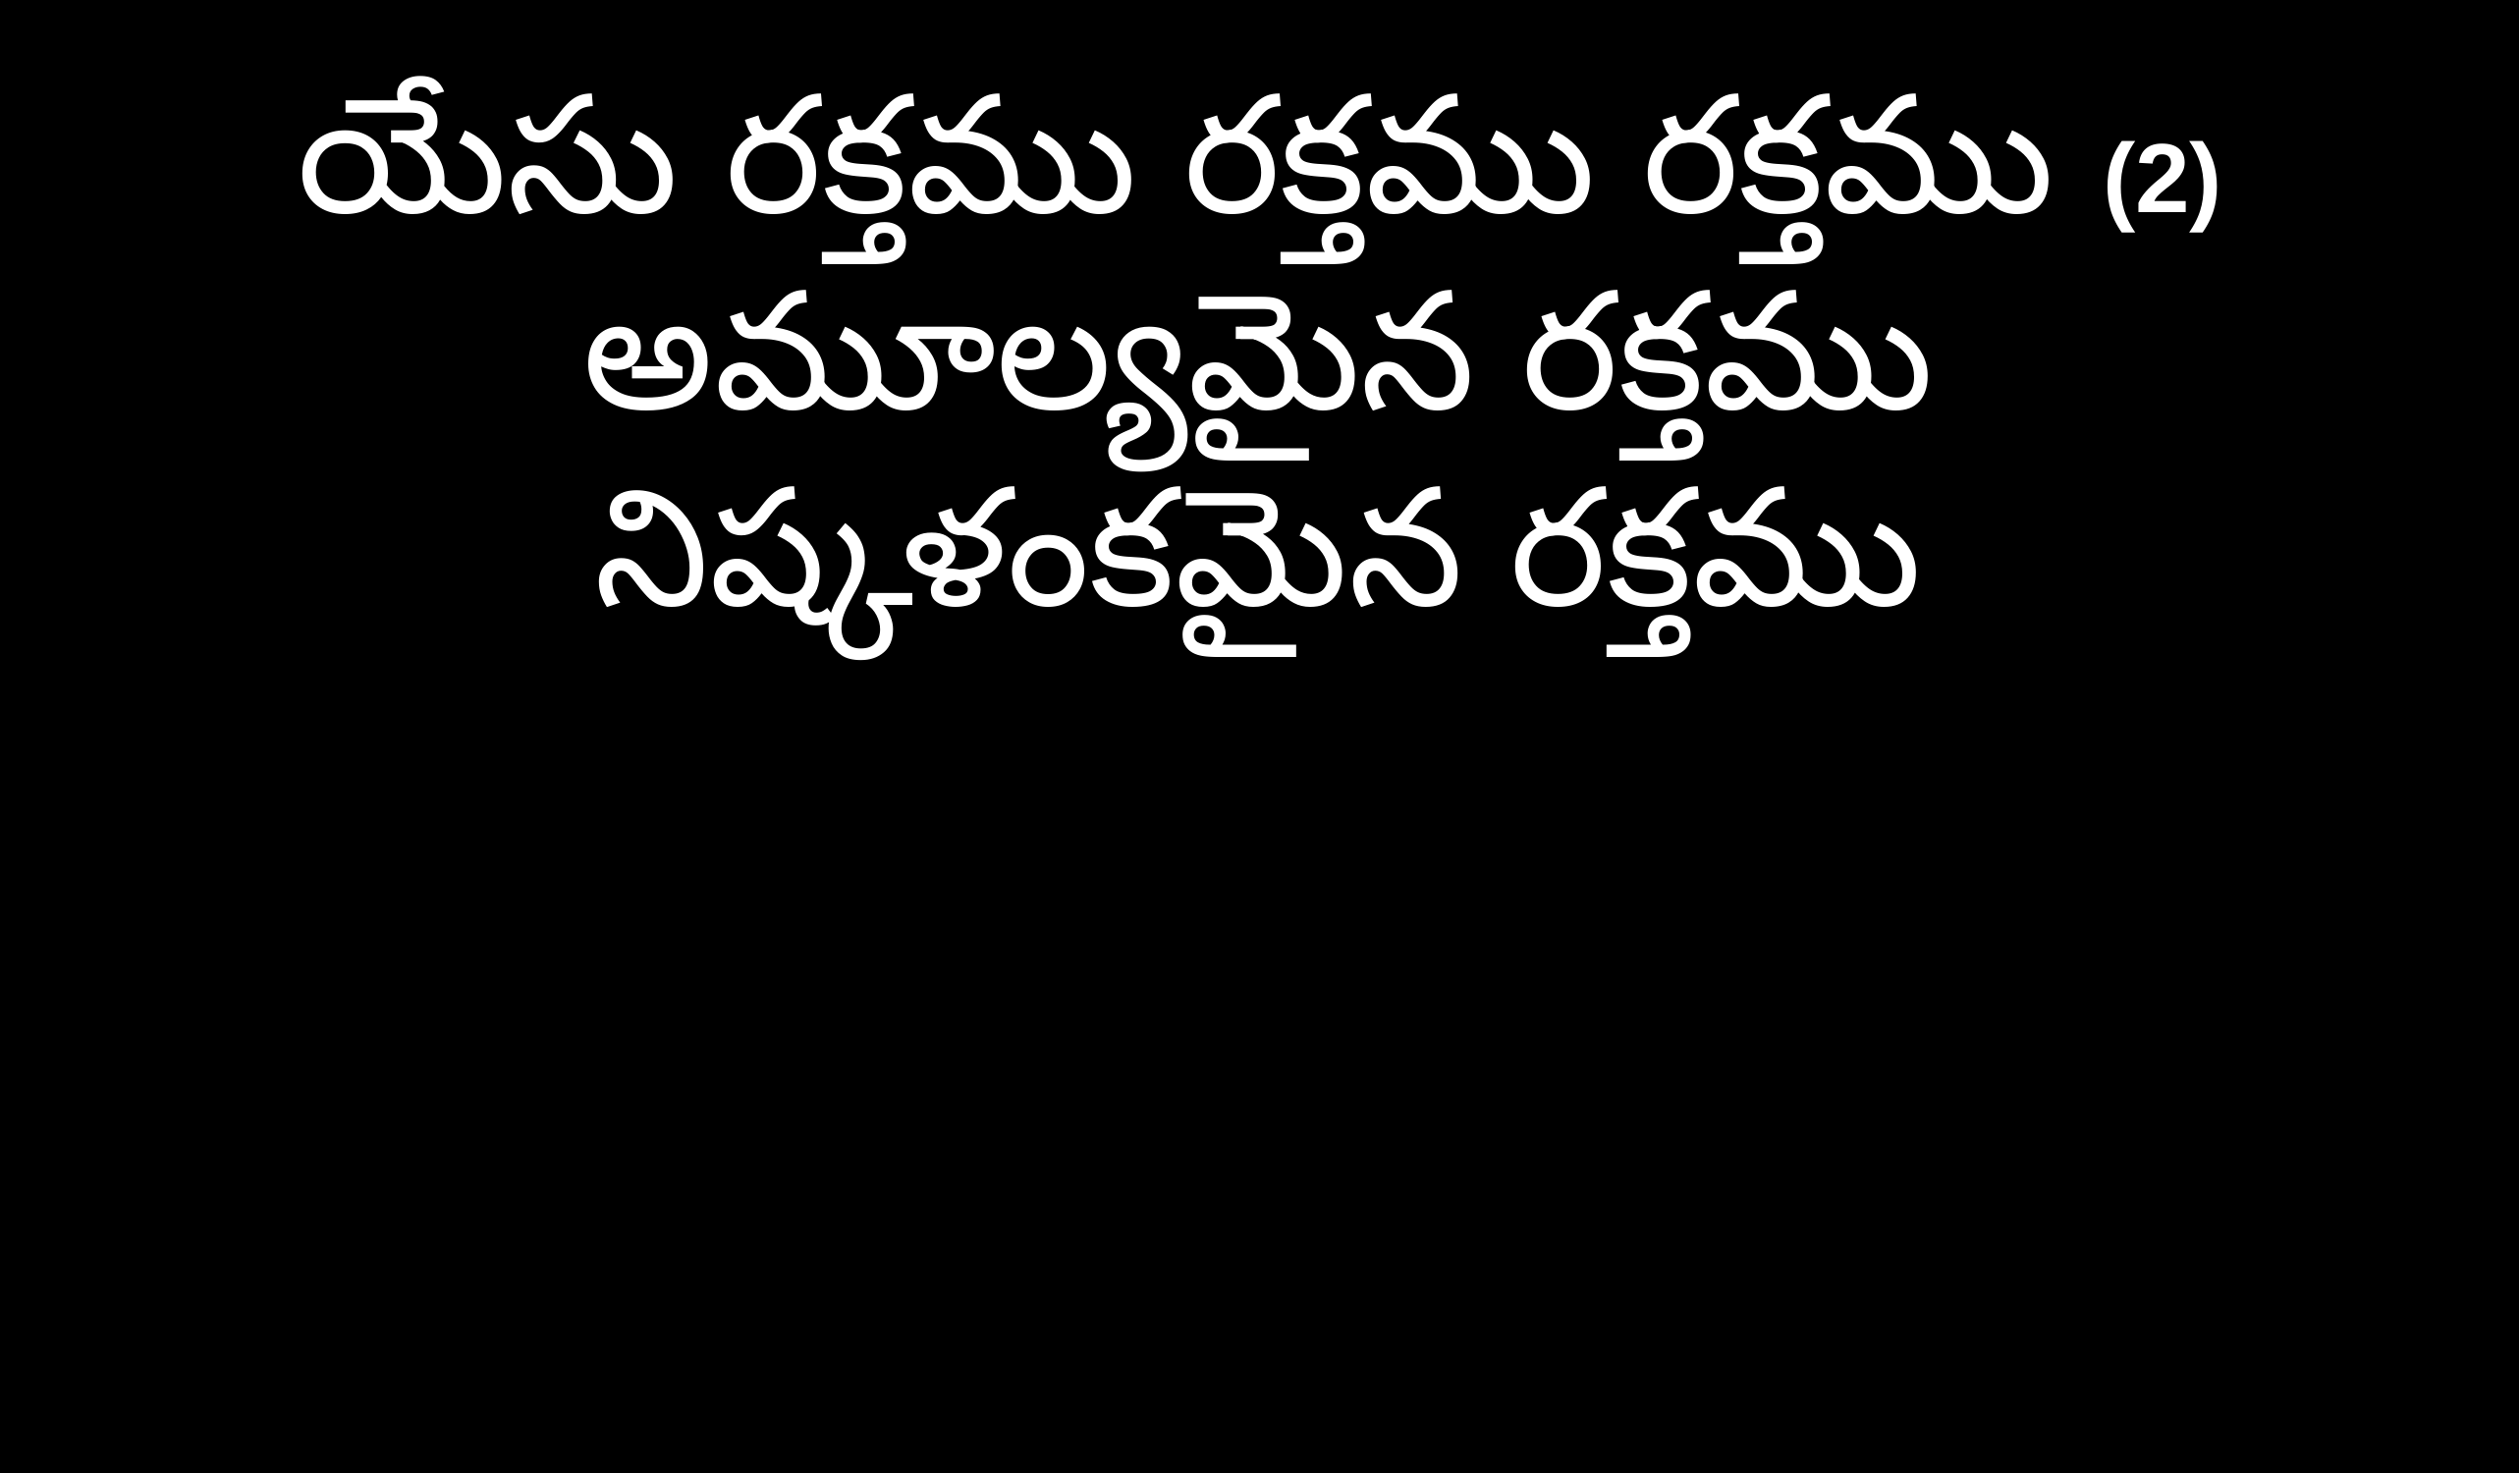

యేసు రక్తము రక్తము రక్తము (2)
అమూల్యమైన రక్తము
       నిష్కళంకమైన రక్తము